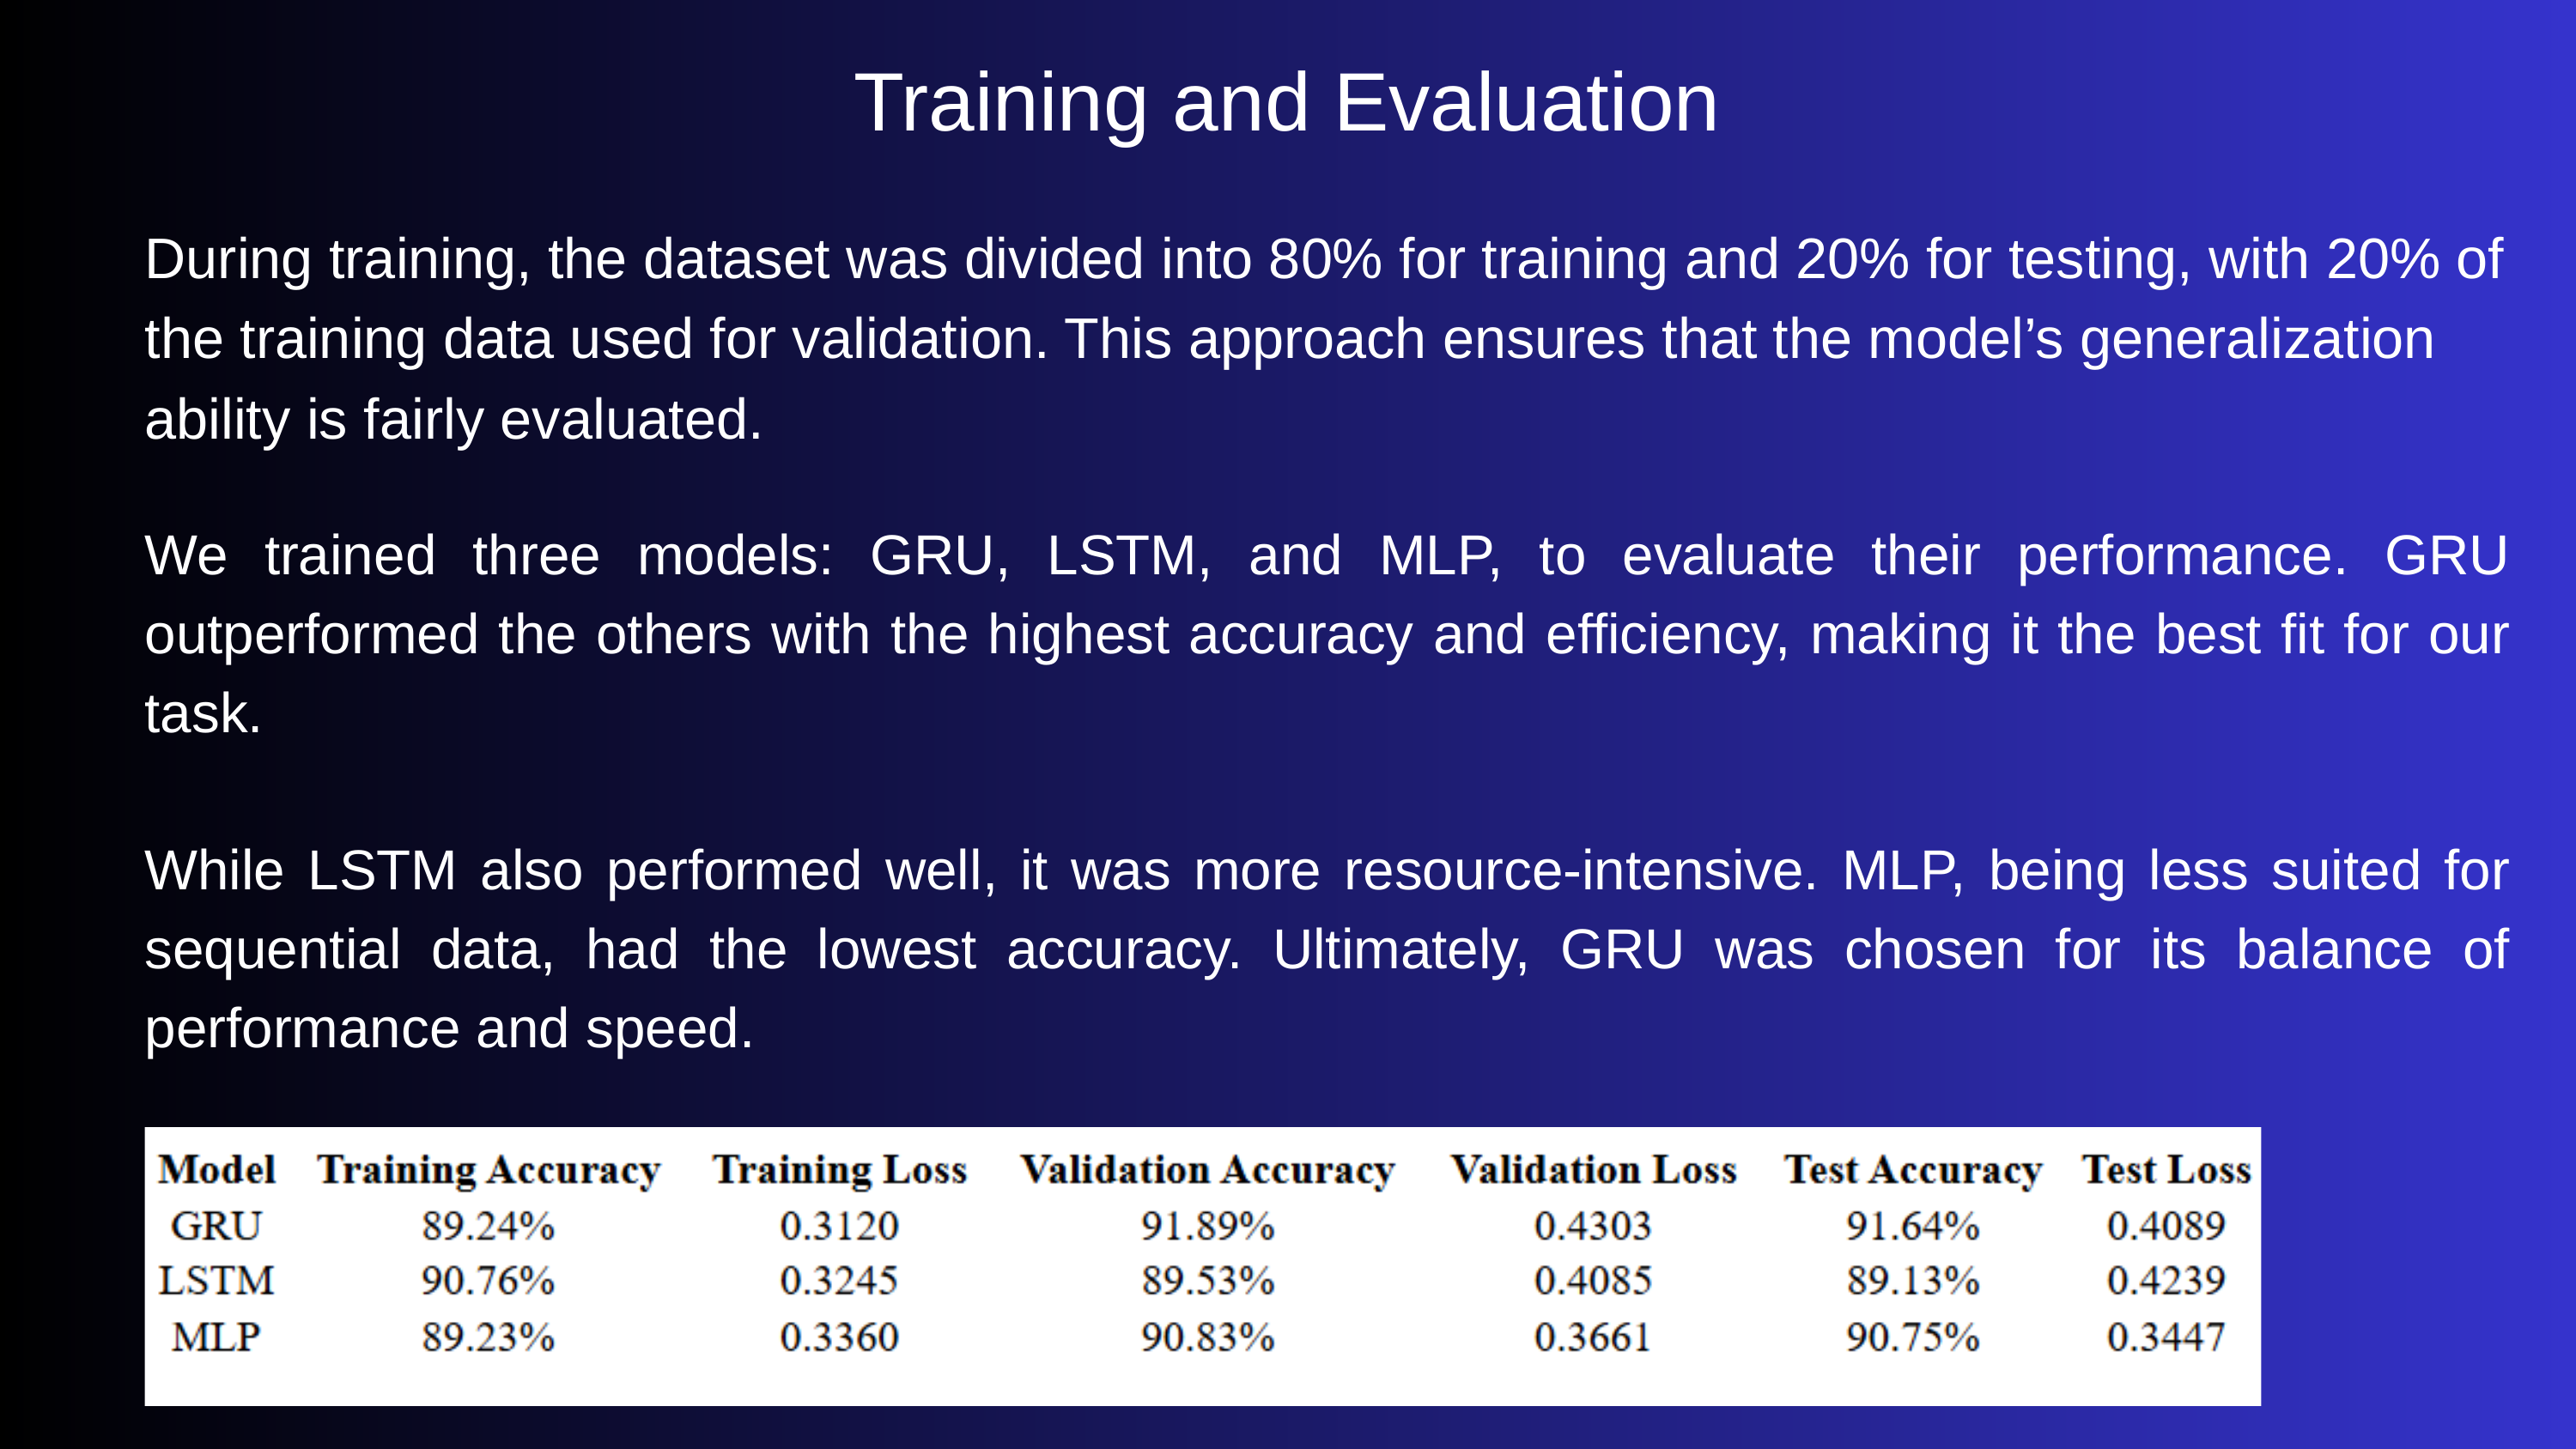

Training and Evaluation
During training, the dataset was divided into 80% for training and 20% for testing, with 20% of the training data used for validation. This approach ensures that the model’s generalization ability is fairly evaluated.
We trained three models: GRU, LSTM, and MLP, to evaluate their performance. GRU outperformed the others with the highest accuracy and efficiency, making it the best fit for our task.

While LSTM also performed well, it was more resource-intensive. MLP, being less suited for sequential data, had the lowest accuracy. Ultimately, GRU was chosen for its balance of performance and speed.